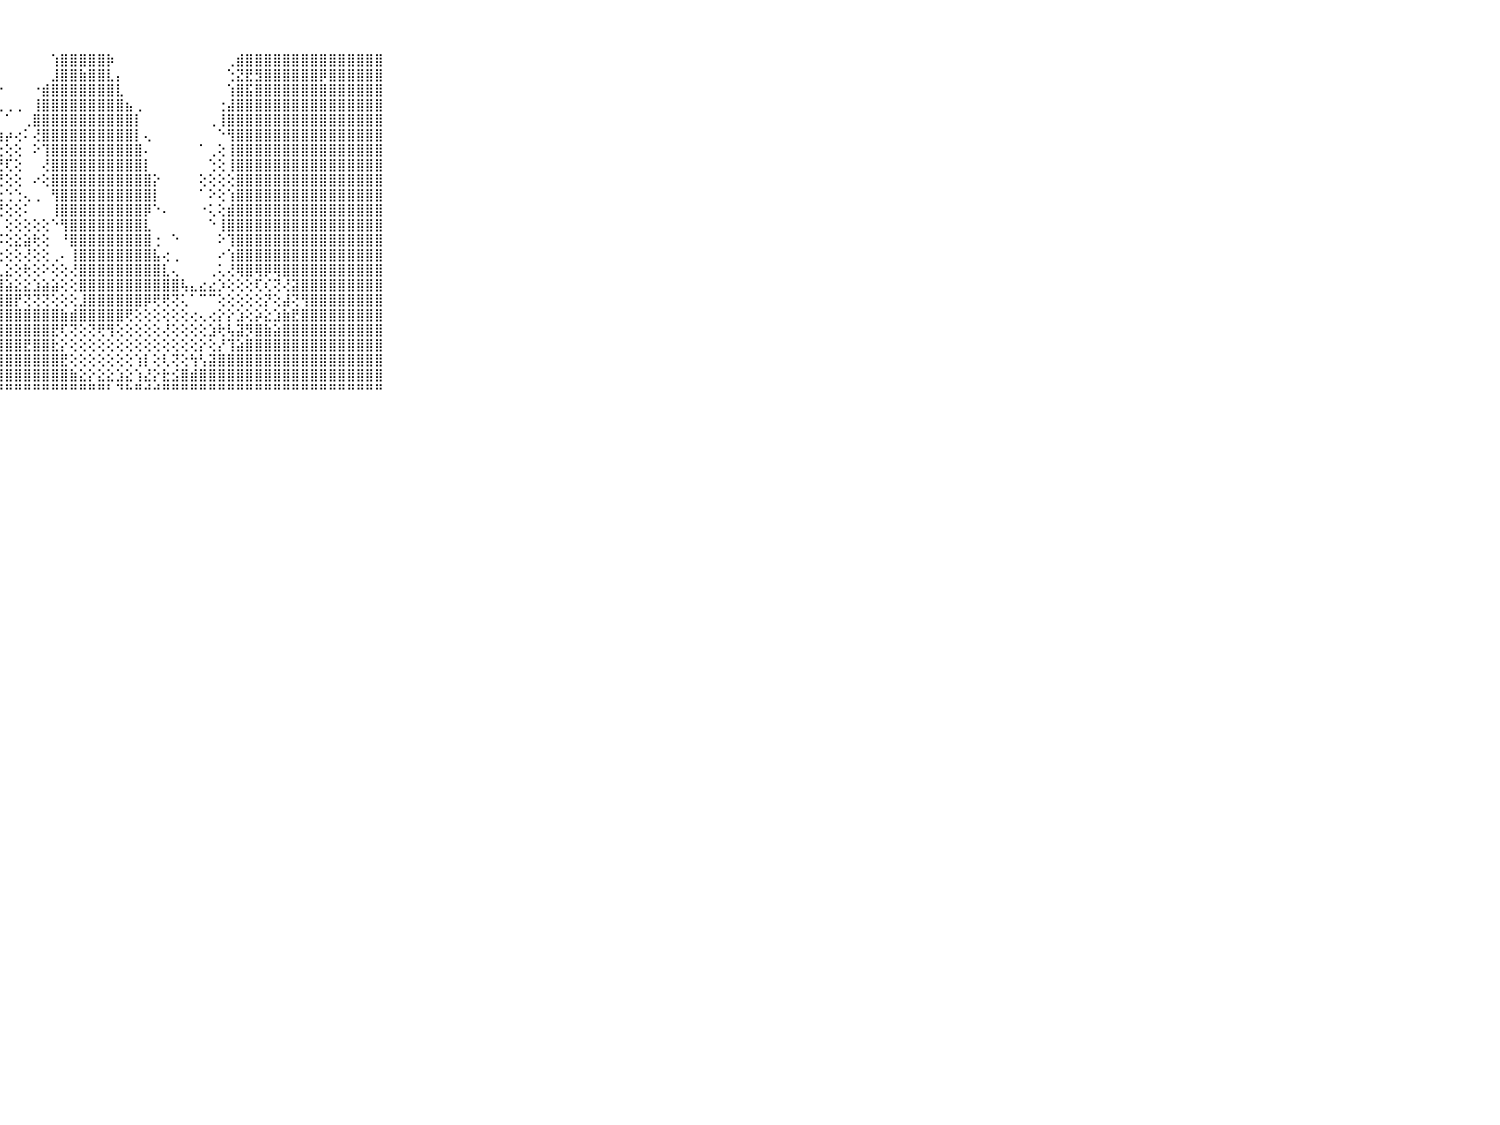

⠀⠀⠀⠀⠀⠀⠀⠀⠀⠀⠀⣿⣿⣽⣽⣽⣿⡕⢔⢀⠀⠀⠀⠀⠀⠀⠀⠀⠀⠀⠀⠀⠀⢱⣿⣿⣿⣿⣿⡷⠀⠀⠀⠀⠀⠀⠀⠀⠀⠀⠀⠀⢀⣾⣿⣿⣿⣿⣿⣿⣿⣿⣿⣿⣿⣿⣿⣿⣿⠀⠀⠀⠀⠀⠀⠀⠀⠀⠀⠀⠀
⠀⠀⠀⠀⠀⠀⠀⠀⠀⠀⠀⣿⣿⣿⣿⣿⣿⣿⡕⢕⢕⢔⢀⠀⠀⠀⠀⠀⠀⠀⠀⠀⠀⣸⣿⣿⣷⣿⣿⣇⡄⠀⠀⠀⠀⠀⠀⠀⠀⠀⠀⠀⢑⣝⣟⣻⣿⣿⣿⣿⣿⣿⡿⣿⣿⣿⣿⣿⣿⠀⠀⠀⠀⠀⠀⠀⠀⠀⠀⠀⠀
⠀⠀⠀⠀⠀⠀⠀⠀⠀⠀⠀⣿⣿⣿⣿⣿⣿⣿⣿⣿⣿⣿⣿⣷⣷⡷⠇⠐⠀⠀⠀⠐⣾⣿⣿⣿⣿⣿⣿⣿⣇⠀⠀⠀⠀⠀⠀⠀⠀⠀⠀⠀⢱⣿⣯⣿⣿⣿⣿⣿⣿⣿⣿⣿⣿⣿⣿⣿⣿⠀⠀⠀⠀⠀⠀⠀⠀⠀⠀⠀⠀
⠀⠀⠀⠀⠀⠀⠀⠀⠀⠀⠀⣿⣿⣿⣿⣿⣿⣿⣿⣿⣕⡟⢟⢹⢟⢕⢄⢀⢀⢀⠀⢸⣿⣿⣿⣿⣿⣿⣿⣿⣿⣦⢀⠀⠀⠀⠀⠀⠀⠀⠀⢐⣼⣿⣿⣿⣿⣿⣿⣿⣿⣿⣿⣿⣿⣿⣿⣿⣿⠀⠀⠀⠀⠀⠀⠀⠀⠀⠀⠀⠀
⠀⠀⠀⠀⠀⠀⠀⠀⠀⠀⠀⣿⣿⣿⣿⣿⣿⣿⣿⣿⣿⣇⣕⣅⣄⢄⢄⠀⠁⠀⢀⣿⣿⣿⣿⣿⣿⣿⣿⣿⣿⣿⡇⠀⠀⠀⠀⠀⠀⠀⢀⢸⣿⣿⣿⣿⣿⣿⣿⣿⣿⣿⣿⣿⣿⣿⣿⣿⣿⠀⠀⠀⠀⠀⠀⠀⠀⠀⠀⠀⠀
⠀⠀⠀⠀⠀⠀⠀⠀⠀⠀⠀⣿⣿⣿⣿⣿⣿⣿⣿⣿⣿⣷⡕⢟⢕⢱⣴⣴⡴⢔⠅⢜⣿⣿⣿⣿⣿⣿⣿⣿⣿⣿⡇⢄⠀⠀⠀⠀⠀⠀⠀⠑⢻⣿⣿⣿⣿⣿⣿⣿⣿⣿⣿⣿⣿⣿⣿⣿⣿⠀⠀⠀⠀⠀⠀⠀⠀⠀⠀⠀⠀
⠀⠀⠀⠀⠀⠀⠀⠀⠀⠀⠀⣿⣿⣿⣿⣿⣿⣿⣿⣿⣿⣿⣏⡕⢕⢕⢕⢕⢕⢕⠀⠕⢹⣿⣿⣿⣿⣿⣿⣿⣿⣿⣿⠄⠀⠀⠀⠀⠀⠁⢀⢕⢸⣿⣿⣿⣿⣿⣿⣿⣿⣿⣿⣿⣿⣿⣿⣿⣿⠀⠀⠀⠀⠀⠀⠀⠀⠀⠀⠀⠀
⠀⠀⠀⠀⠀⠀⠀⠀⠀⠀⠀⣿⣿⣿⣿⣿⣿⣿⣿⣿⣿⣿⣿⢿⢗⢕⢕⢟⢏⢕⠀⠀⢜⣿⣿⣿⣿⣿⣿⣿⣿⣿⣿⡇⠀⠀⠀⠀⠀⠀⢑⢕⢸⣿⣿⣿⣿⣿⣿⣿⣿⣿⣿⣿⣿⣿⣿⣿⣿⠀⠀⠀⠀⠀⠀⠀⠀⠀⠀⠀⠀
⠀⠀⠀⠀⠀⠀⠀⠀⠀⠀⠀⣿⣿⣿⣿⣿⣿⣿⣿⣿⣿⣿⣿⣿⣿⣷⣿⢟⢕⢕⠀⠔⢕⣿⣿⣿⣿⣿⣿⣿⣿⣿⣿⣿⡕⠀⠀⠀⠀⢕⢕⢕⢕⣿⣿⣿⣿⣿⣿⣿⣿⣿⣿⣿⣿⣿⣿⣿⣿⠀⠀⠀⠀⠀⠀⠀⠀⠀⠀⠀⠀
⠀⠀⠀⠀⠀⠀⠀⠀⠀⠀⠀⣿⣿⣿⣿⣿⣿⣿⣿⣿⣿⣿⣿⣿⣿⣝⢕⢕⢑⢑⢄⢀⠀⢻⣿⣿⣿⣿⣿⣿⣿⣿⣿⣿⡇⠀⠀⠀⠀⠁⠕⢕⢱⣿⣿⣿⣿⣿⣿⣿⣿⣿⣿⣿⣿⣿⣿⣿⣿⠀⠀⠀⠀⠀⠀⠀⠀⠀⠀⠀⠀
⠀⠀⠀⠀⠀⠀⠀⠀⠀⠀⠀⣿⣿⣿⣿⣿⣿⣿⣿⣿⣿⣿⣿⣿⣿⣷⢕⢜⢕⢕⠅⠀⠀⢸⣿⣿⣿⣿⣿⣿⣿⣿⣿⡿⠑⠄⠀⠀⠀⠐⢅⢕⣾⣿⣿⣿⣿⣿⣿⣿⣿⣿⣿⣿⣿⣿⣿⣿⣿⠀⠀⠀⠀⠀⠀⠀⠀⠀⠀⠀⠀
⠀⠀⠀⠀⠀⠀⠀⠀⠀⠀⠀⣿⣿⣿⣿⣿⣿⣿⣿⣿⣿⣿⣿⣿⣿⣷⣇⡇⢕⢕⢕⢕⢕⠑⢻⣿⣿⣿⣿⣿⣿⣿⣿⣇⠀⠀⠀⠀⠀⠀⠑⢸⣿⣿⣿⣿⣿⣿⣿⣿⣿⣿⣿⣿⣿⣿⣿⣿⣿⠀⠀⠀⠀⠀⠀⠀⠀⠀⠀⠀⠀
⠀⠀⠀⠀⠀⠀⠀⠀⠀⠀⠀⣿⣿⣿⣿⣿⣿⣿⣿⣿⣿⣿⣿⣿⣿⣿⣿⡯⢕⣕⣵⢗⢕⠀⠘⣿⣿⣿⣿⣿⣿⣿⣿⣿⢐⠀⠑⠀⠀⠀⠀⠕⢹⣿⣿⣿⣿⣿⣿⣿⣿⣿⣿⣿⣿⣿⣿⣿⣿⠀⠀⠀⠀⠀⠀⠀⠀⠀⠀⠀⠀
⠀⠀⠀⠀⠀⠀⠀⠀⠀⠀⠀⣿⣿⣿⣿⣿⣿⣿⣿⣿⣿⣿⣿⣿⣿⣿⣿⢕⢕⢕⢜⢕⢕⢀⠄⢸⣿⣿⣿⣿⣿⣿⣿⣿⣧⢔⢀⠀⠀⠀⠀⠔⢱⣿⣿⣿⣿⣿⣿⣿⣿⣿⣿⣿⣿⣿⣿⣿⣿⠀⠀⠀⠀⠀⠀⠀⠀⠀⠀⠀⠀
⠀⠀⠀⠀⠀⠀⠀⠀⠀⠀⠀⣿⣿⣿⣿⣿⣿⣿⣿⣿⣿⣿⣿⣿⣿⣿⣿⣇⣕⢕⢗⢕⠕⢕⢕⢜⣿⣿⣿⣿⣿⣿⣿⣿⣿⣇⢄⠀⠀⠀⢀⢅⢜⢿⣿⢿⡿⢿⣿⣿⣿⣿⣿⣿⣿⣿⣿⣿⣿⠀⠀⠀⠀⠀⠀⠀⠀⠀⠀⠀⠀
⠀⠀⠀⠀⠀⠀⠀⠀⠀⠀⠀⣿⣿⣿⣿⣿⣿⣿⣿⣿⣿⣿⣿⣿⣿⣿⣿⣿⣵⣕⣕⣱⣵⣵⢕⢕⣿⣿⣿⣿⣿⣿⣿⣿⣿⣿⣿⢧⣄⣔⣔⡱⢕⢕⢕⢏⢎⢝⢜⣽⣿⣿⣿⣿⣿⣿⣿⣿⣿⠀⠀⠀⠀⠀⠀⠀⠀⠀⠀⠀⠀
⠀⠀⠀⠀⠀⠀⠀⠀⠀⠀⠀⣿⣿⣿⣿⣿⣿⣿⣿⣿⣿⣿⣿⣿⣿⣿⣿⣿⣿⡟⢝⢝⢝⢕⢕⢕⣸⣿⣿⣿⣿⣿⣿⡿⢟⢟⢝⢅⠁⠉⠉⢕⢕⢕⢕⢕⡝⢕⣼⢝⢻⣿⣿⣿⣿⣿⣿⣿⣿⠀⠀⠀⠀⠀⠀⠀⠀⠀⠀⠀⠀
⠀⠀⠀⠀⠀⠀⠀⠀⠀⠀⠀⣿⣿⣿⣿⣿⣿⣿⣿⣿⣿⣿⣿⣿⣿⣿⣿⣿⣿⣿⣿⣿⣿⣿⣷⣾⣿⣿⣿⣿⣿⢟⢕⢕⢕⢕⢕⢕⢔⢄⢔⡕⡕⣱⢕⡵⣕⣱⣷⣟⣿⣿⣿⣿⣿⣿⣿⣿⣿⠀⠀⠀⠀⠀⠀⠀⠀⠀⠀⠀⠀
⠀⠀⠀⠀⠀⠀⠀⠀⠀⠀⠀⣿⣿⣿⣿⣿⣿⣿⣿⣿⣿⣿⣿⣿⣿⣿⣿⣿⣿⣿⣿⣿⣿⣟⢏⢝⢕⢝⢟⢻⢕⢕⢕⢕⢕⢜⢕⢕⢕⢕⣱⢗⢧⣽⡻⣿⣷⣵⣿⣿⣿⣿⣿⣿⣿⣿⣿⣿⣿⠀⠀⠀⠀⠀⠀⠀⠀⠀⠀⠀⠀
⠀⠀⠀⠀⠀⠀⠀⠀⠀⠀⠀⣿⣿⣿⣿⣿⣿⣿⣿⣿⣿⣿⣿⣿⣿⣿⣿⣿⣿⣿⣟⣿⣿⣗⡕⢕⢕⢕⢕⢕⢕⢕⢕⢕⢕⢕⢕⢕⢕⡕⢕⡜⢹⣵⣿⣿⣿⣿⣿⣿⣿⣿⣿⣿⣿⣿⣿⣿⣿⠀⠀⠀⠀⠀⠀⠀⠀⠀⠀⠀⠀
⠀⠀⠀⠀⠀⠀⠀⠀⠀⠀⠀⣿⣿⣿⣿⣿⣿⣿⣿⣿⣿⣿⣿⣿⣿⣿⣿⣿⣿⣿⣿⣿⣿⣿⣟⢕⢕⢕⢕⢕⢕⢕⢱⡇⢕⢇⢝⢕⢳⢣⣽⣿⣿⣿⣿⣿⣿⣿⣿⣿⣿⣿⣿⣿⣿⣿⣿⣿⣿⠀⠀⠀⠀⠀⠀⠀⠀⠀⠀⠀⠀
⠀⠀⠀⠀⠀⠀⠀⠀⠀⠀⠀⣿⣿⣿⣿⣿⣿⣿⣿⣿⣿⣿⣿⣿⣿⣿⣿⣿⣿⣿⣿⣿⣿⣿⣿⣷⣕⡕⣕⣕⣱⣕⢱⣜⡕⣗⣪⣿⣾⣿⣿⣿⣿⣿⣿⣿⣿⣿⣿⣿⣿⣿⣿⣿⣿⣿⣿⣿⣿⠀⠀⠀⠀⠀⠀⠀⠀⠀⠀⠀⠀
⠀⠀⠀⠀⠀⠀⠀⠀⠀⠀⠀⠛⠛⠛⠛⠛⠛⠛⠛⠛⠛⠛⠛⠛⠛⠛⠛⠛⠛⠛⠛⠛⠛⠛⠛⠛⠛⠛⠛⠃⠙⠓⠛⠚⠚⠛⠛⠛⠛⠛⠛⠛⠛⠛⠛⠛⠛⠛⠛⠛⠛⠛⠛⠛⠛⠛⠛⠛⠛⠀⠀⠀⠀⠀⠀⠀⠀⠀⠀⠀⠀